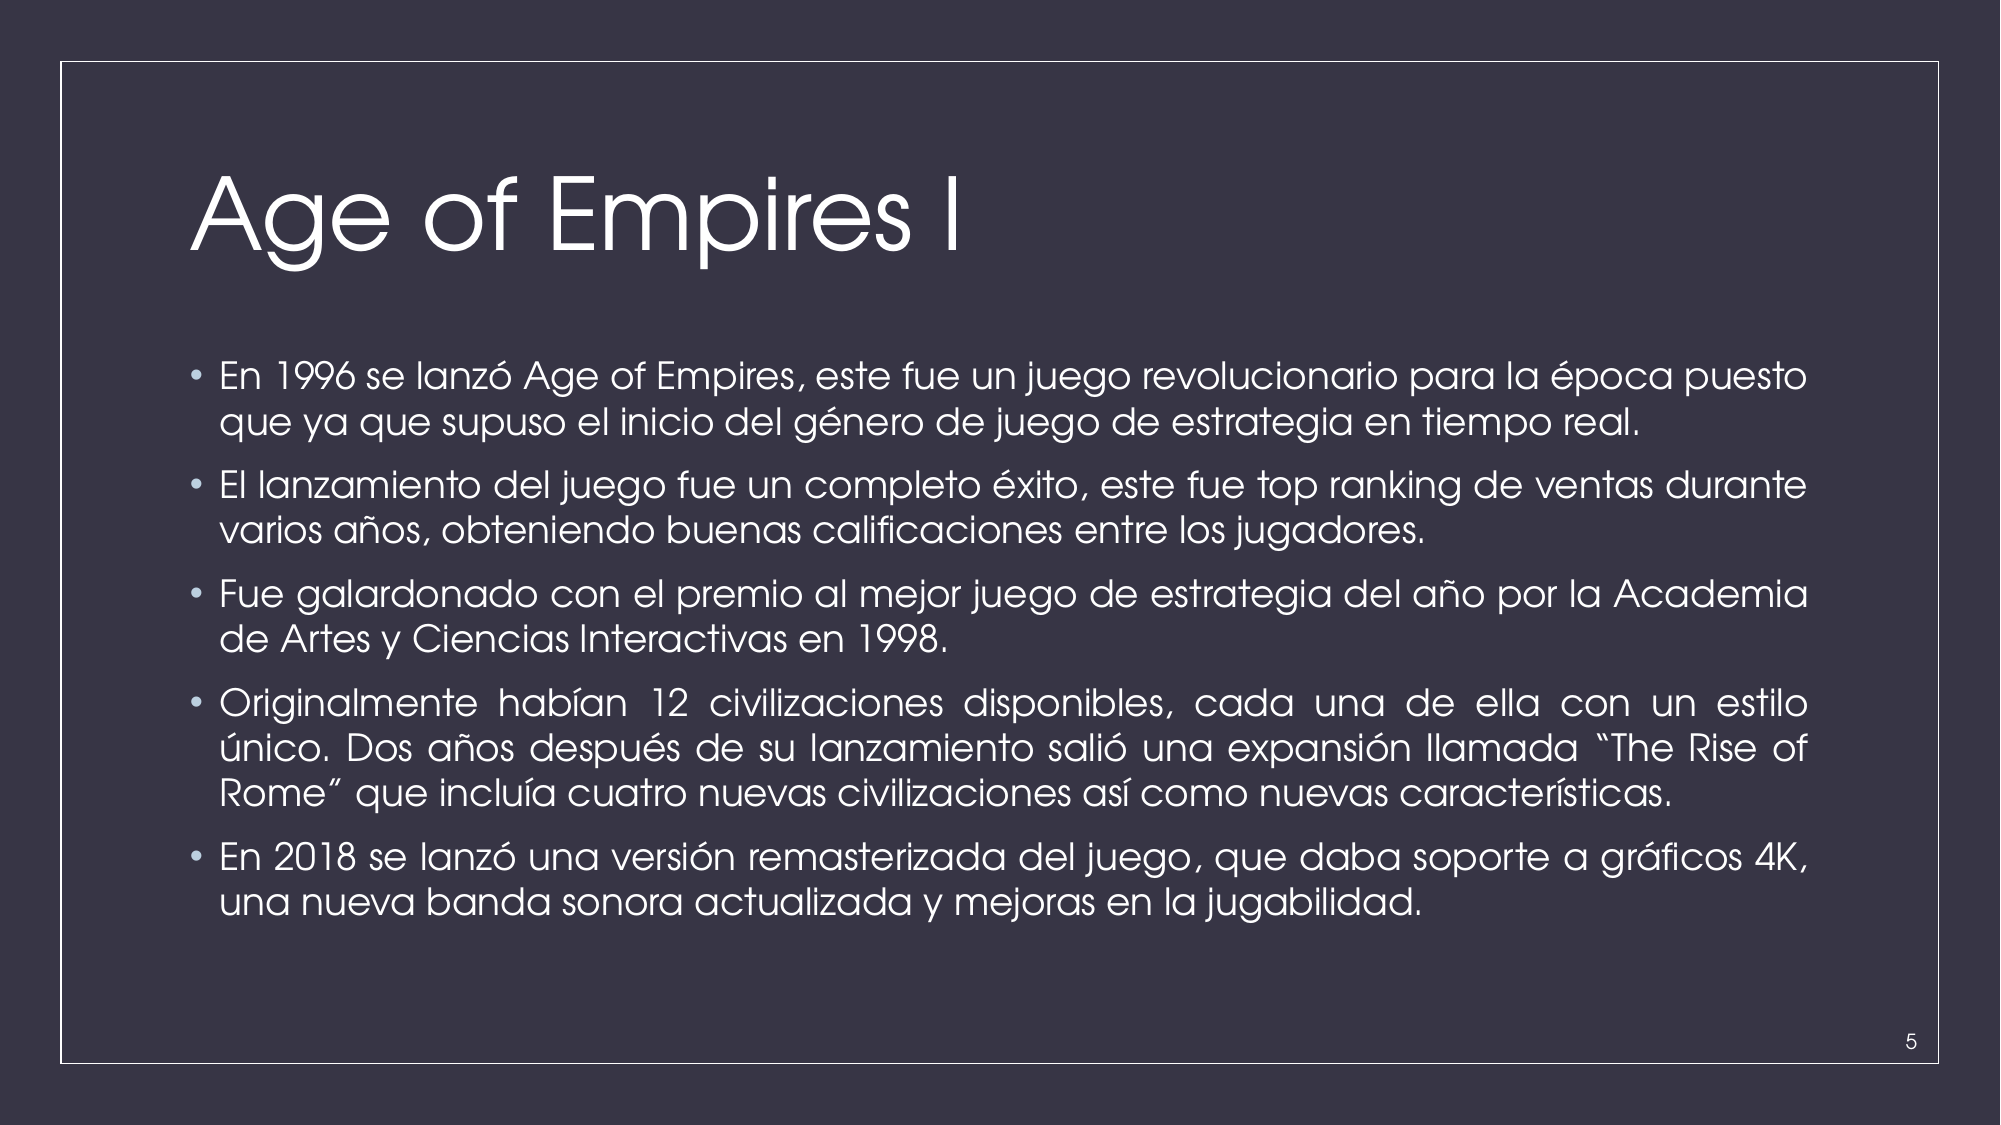

# Age of Empires I
En 1996 se lanzó Age of Empires, este fue un juego revolucionario para la época puesto que ya que supuso el inicio del género de juego de estrategia en tiempo real.
El lanzamiento del juego fue un completo éxito, este fue top ranking de ventas durante varios años, obteniendo buenas calificaciones entre los jugadores.
Fue galardonado con el premio al mejor juego de estrategia del año por la Academia de Artes y Ciencias Interactivas en 1998.
Originalmente habían 12 civilizaciones disponibles, cada una de ella con un estilo único. Dos años después de su lanzamiento salió una expansión llamada “The Rise of Rome” que incluía cuatro nuevas civilizaciones así como nuevas características.
En 2018 se lanzó una versión remasterizada del juego, que daba soporte a gráficos 4K, una nueva banda sonora actualizada y mejoras en la jugabilidad.
5